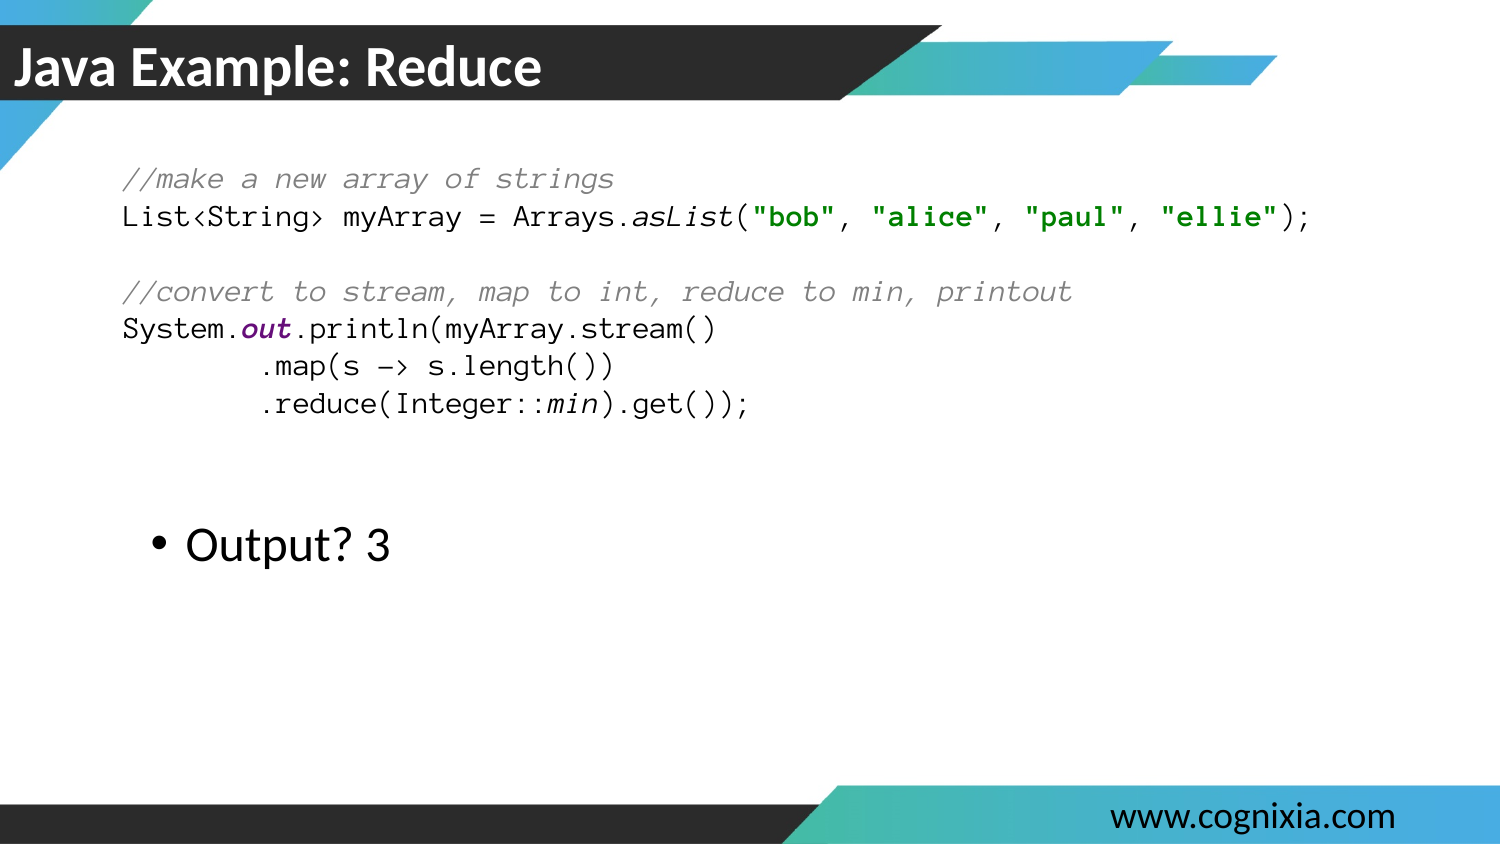

# Java Example: Reduce
//make a new array of strings
List<String> myArray = Arrays.asList("bob", "alice", "paul", "ellie");
//convert to stream, map to int, reduce to min, printout
System.out.println(myArray.stream()
        .map(s -> s.length())
        .reduce(Integer::min).get());
Output? 3